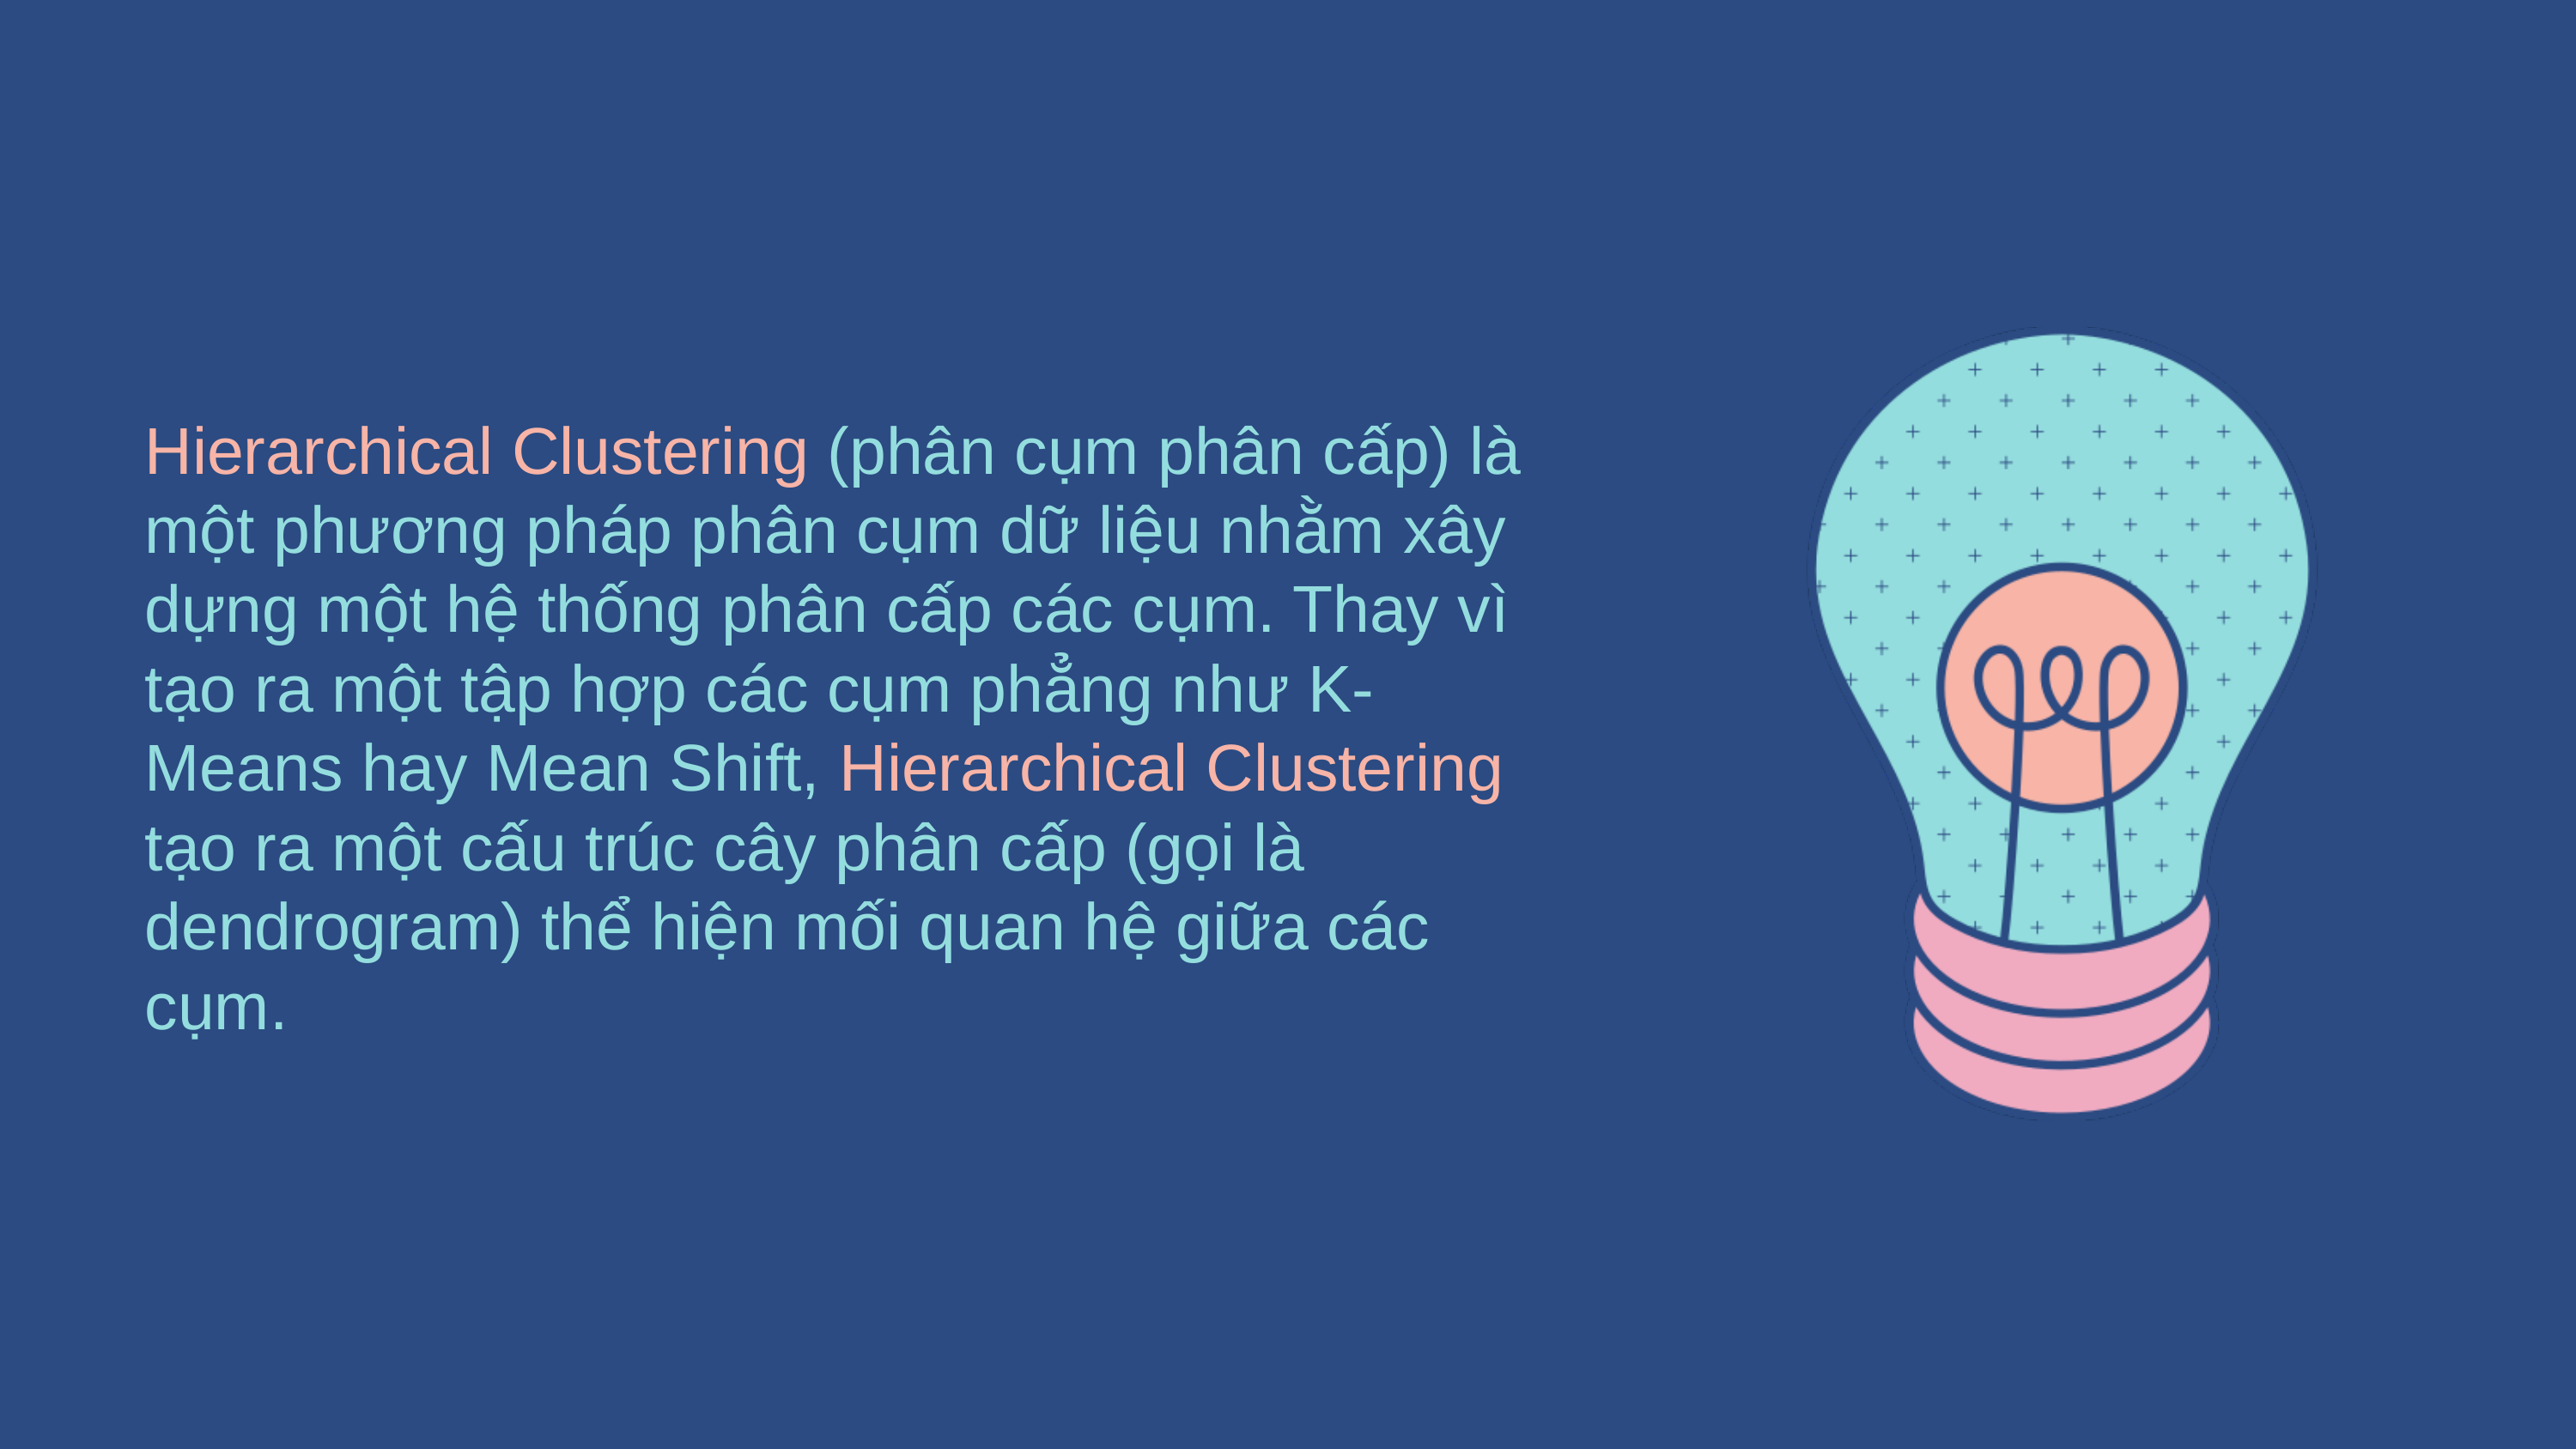

Hierarchical Clustering (phân cụm phân cấp) là một phương pháp phân cụm dữ liệu nhằm xây dựng một hệ thống phân cấp các cụm. Thay vì tạo ra một tập hợp các cụm phẳng như K-Means hay Mean Shift, Hierarchical Clustering tạo ra một cấu trúc cây phân cấp (gọi là dendrogram) thể hiện mối quan hệ giữa các cụm.